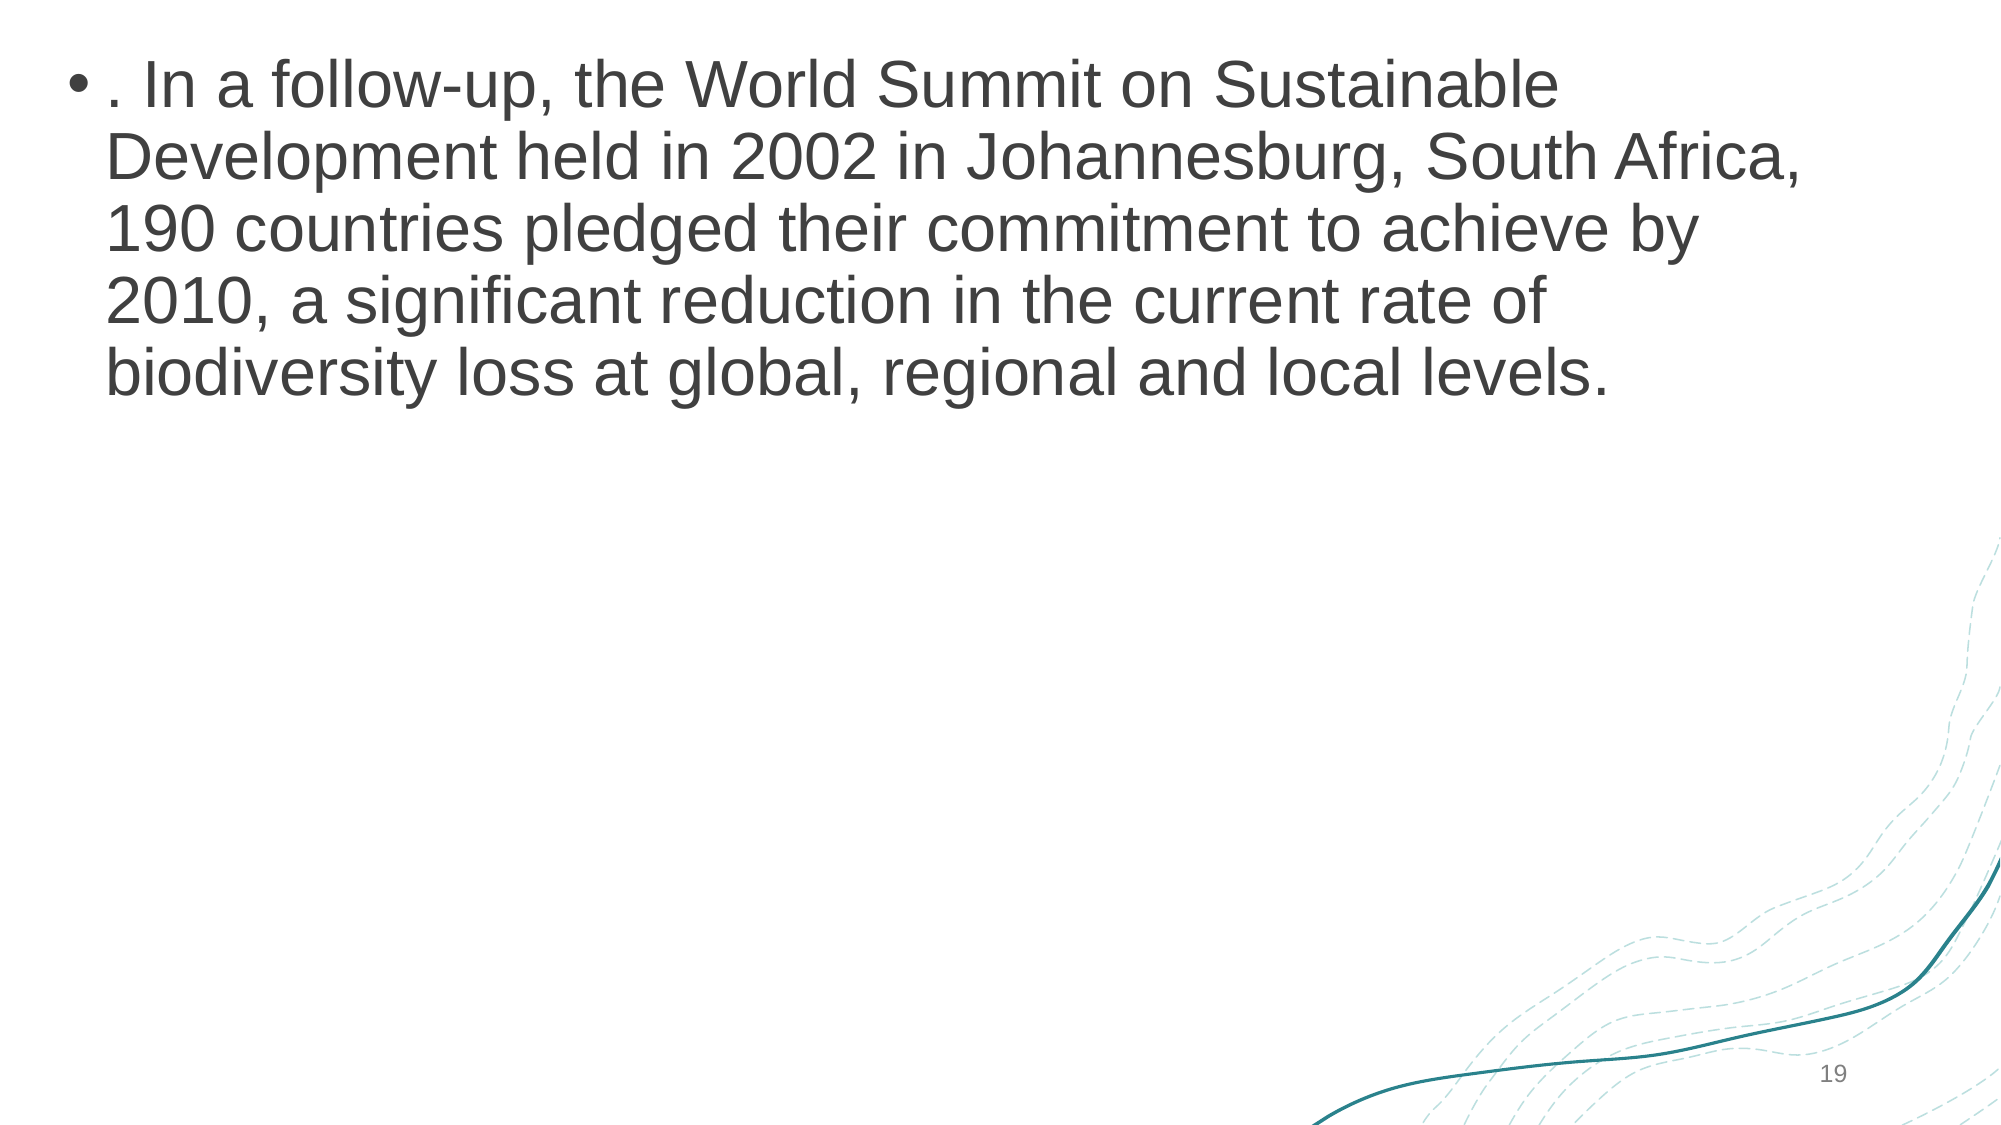

. In a follow-up, the World Summit on Sustainable Development held in 2002 in Johannesburg, South Africa, 190 countries pledged their commitment to achieve by 2010, a significant reduction in the current rate of biodiversity loss at global, regional and local levels.
19